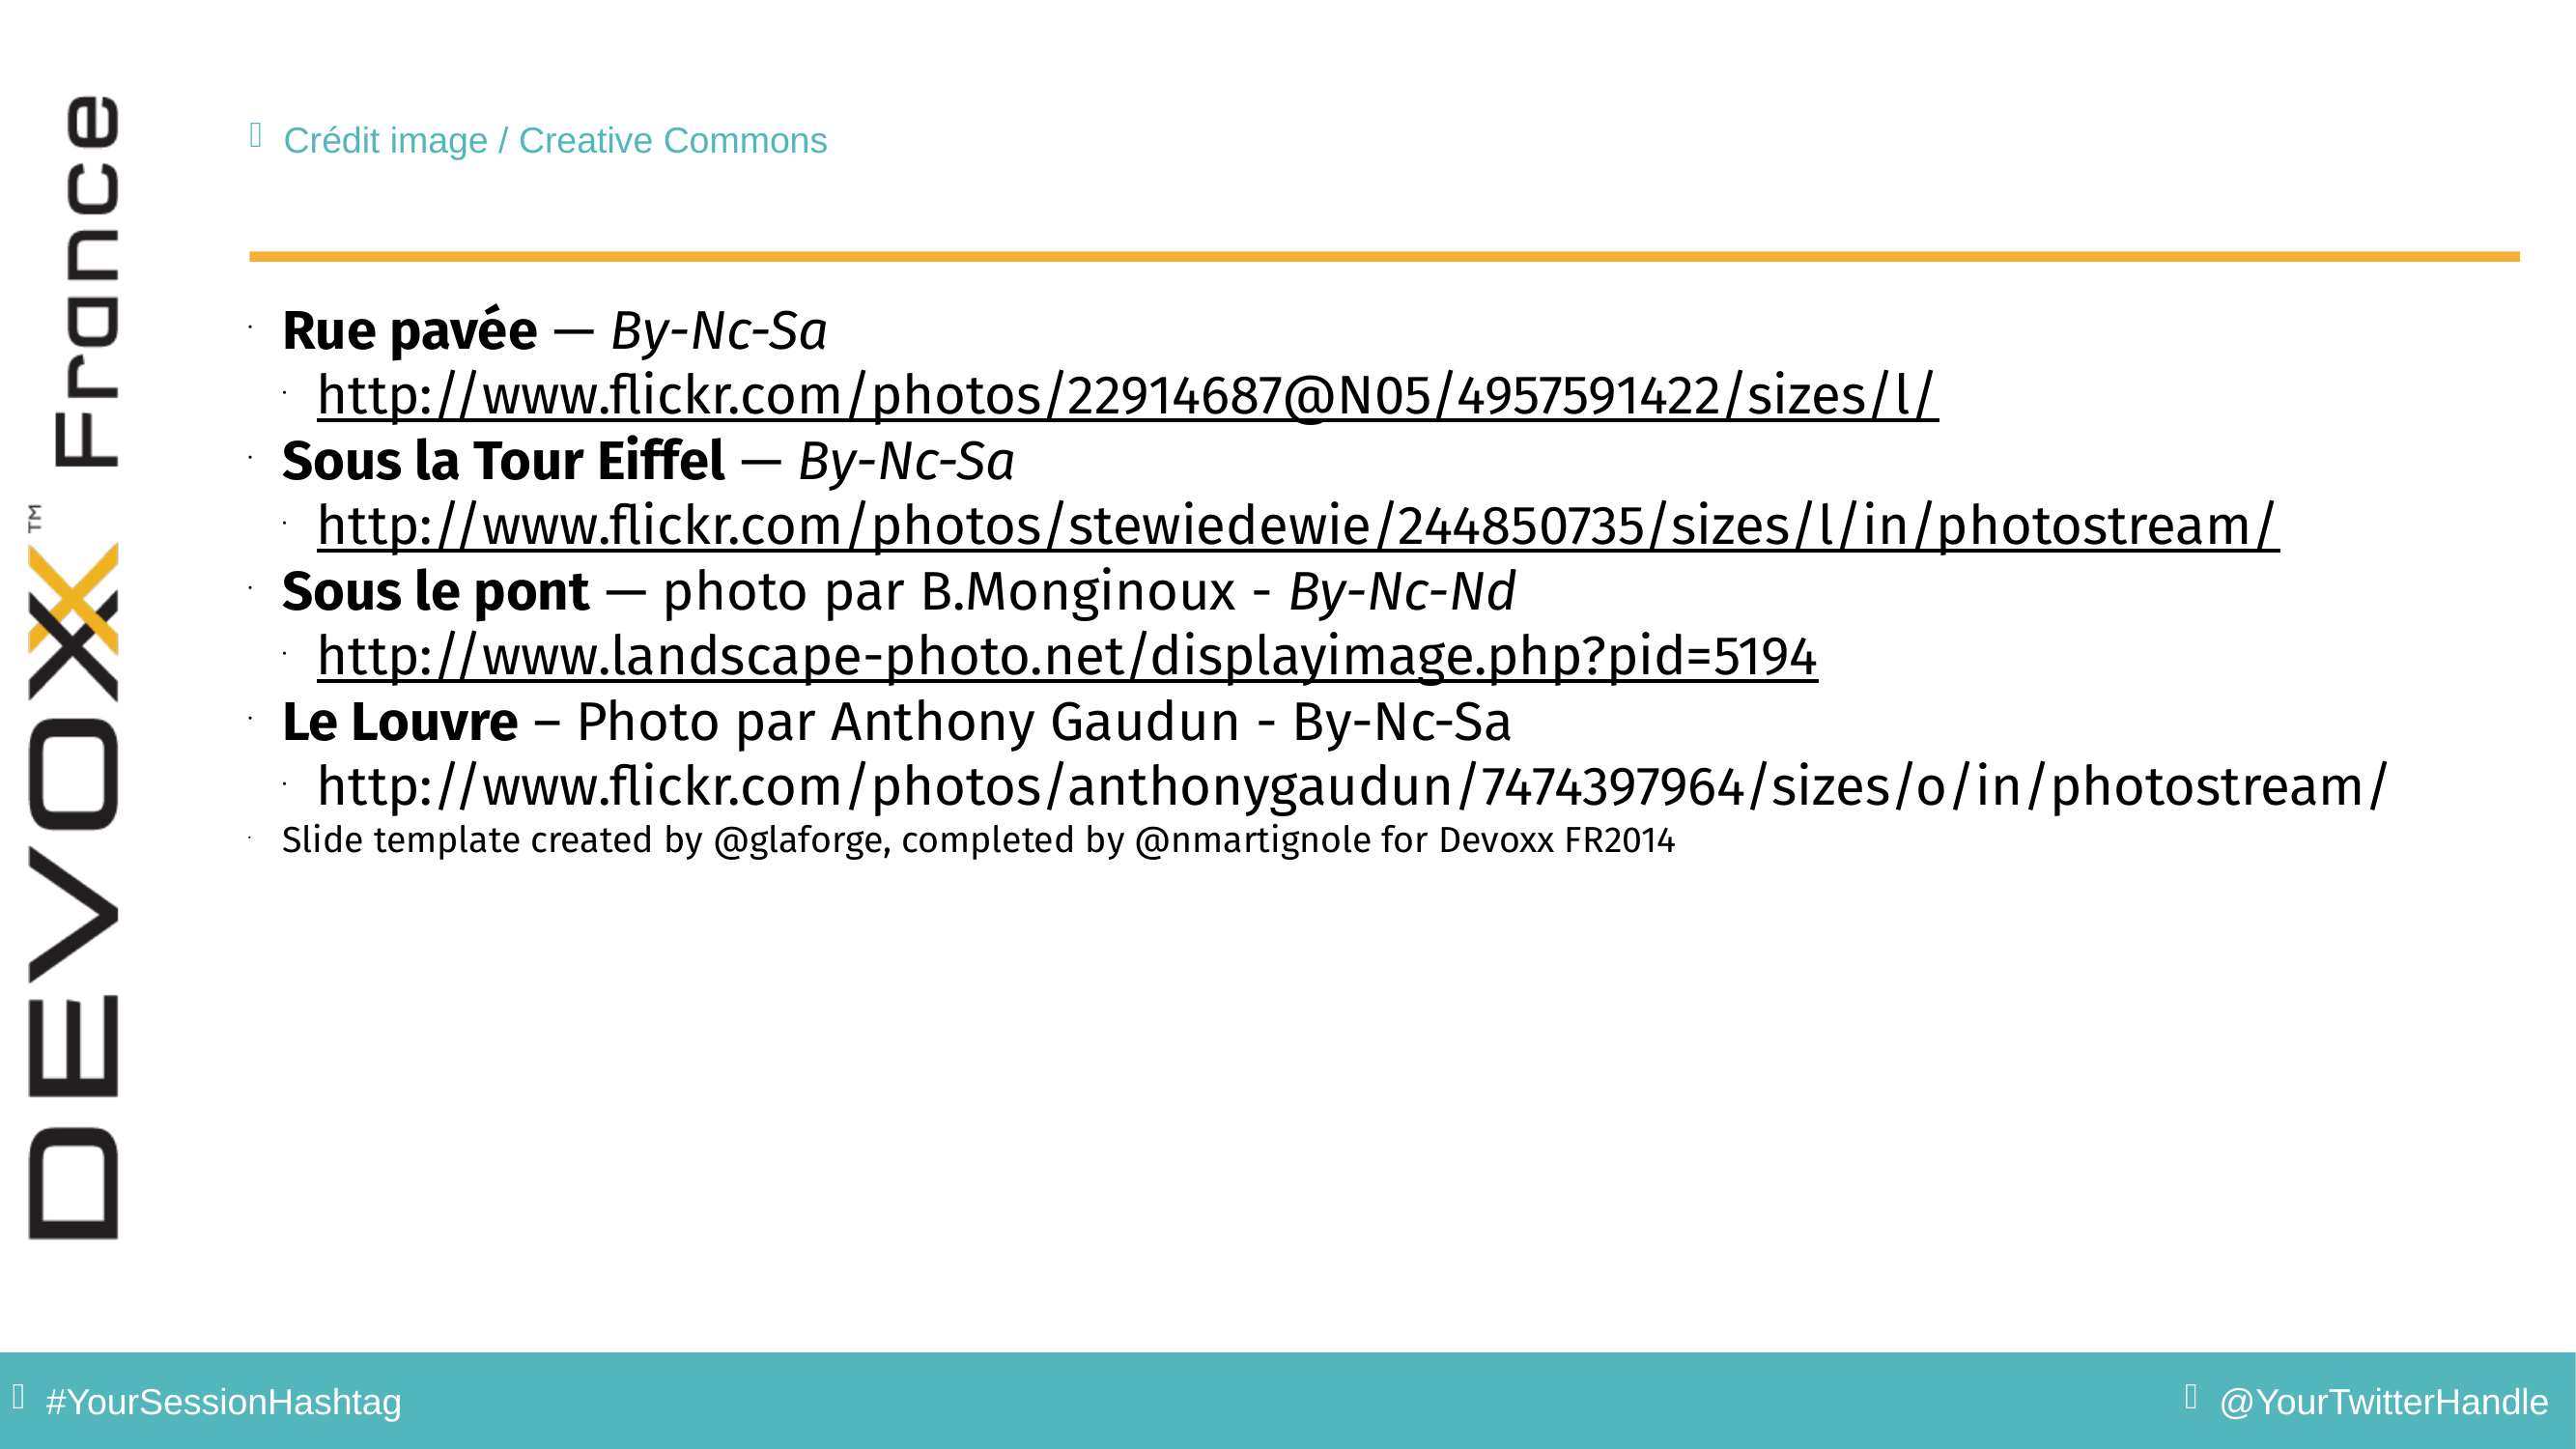

Crédit image / Creative Commons
Rue pavée — By-Nc-Sa
http://www.flickr.com/photos/22914687@N05/4957591422/sizes/l/
Sous la Tour Eiffel — By-Nc-Sa
http://www.flickr.com/photos/stewiedewie/244850735/sizes/l/in/photostream/
Sous le pont — photo par B.Monginoux - By-Nc-Nd
http://www.landscape-photo.net/displayimage.php?pid=5194
Le Louvre – Photo par Anthony Gaudun - By-Nc-Sa
http://www.flickr.com/photos/anthonygaudun/7474397964/sizes/o/in/photostream/
Slide template created by @glaforge, completed by @nmartignole for Devoxx FR2014